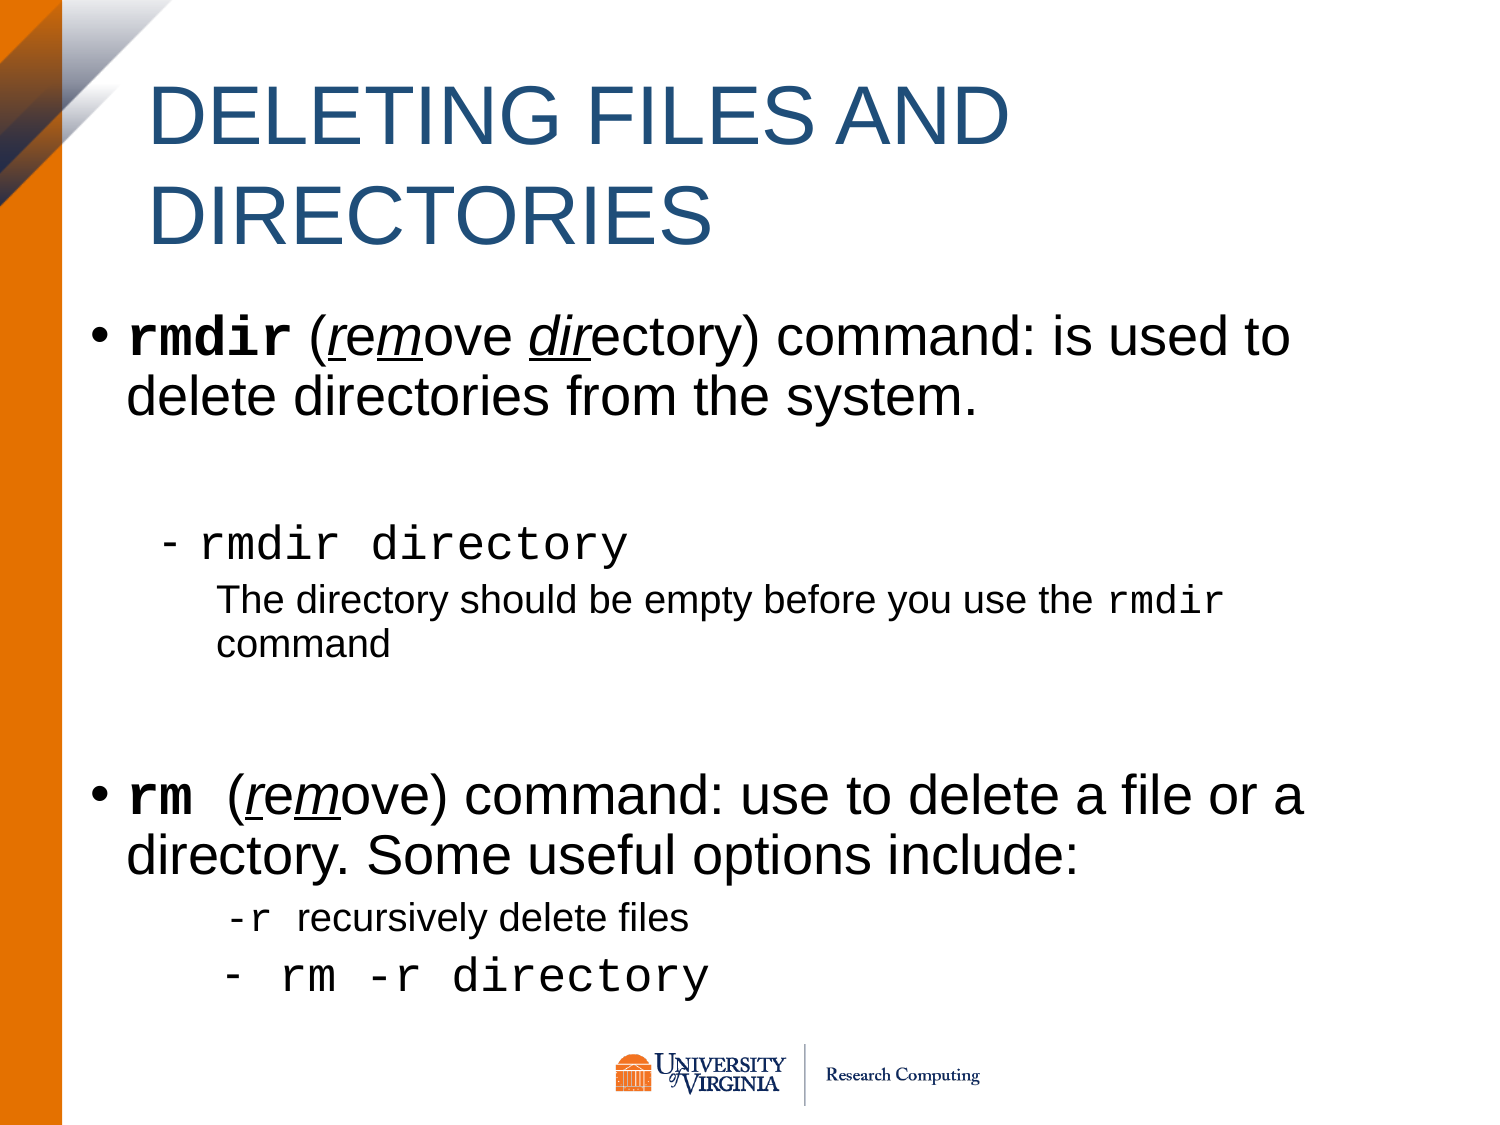

DELETING FILES AND DIRECTORIES
rmdir (remove directory) command: is used to delete directories from the system.

rmdir directory
The directory should be empty before you use the rmdir command

rm (remove) command: use to delete a file or a directory. Some useful options include:
-r recursively delete files
rm -r directory